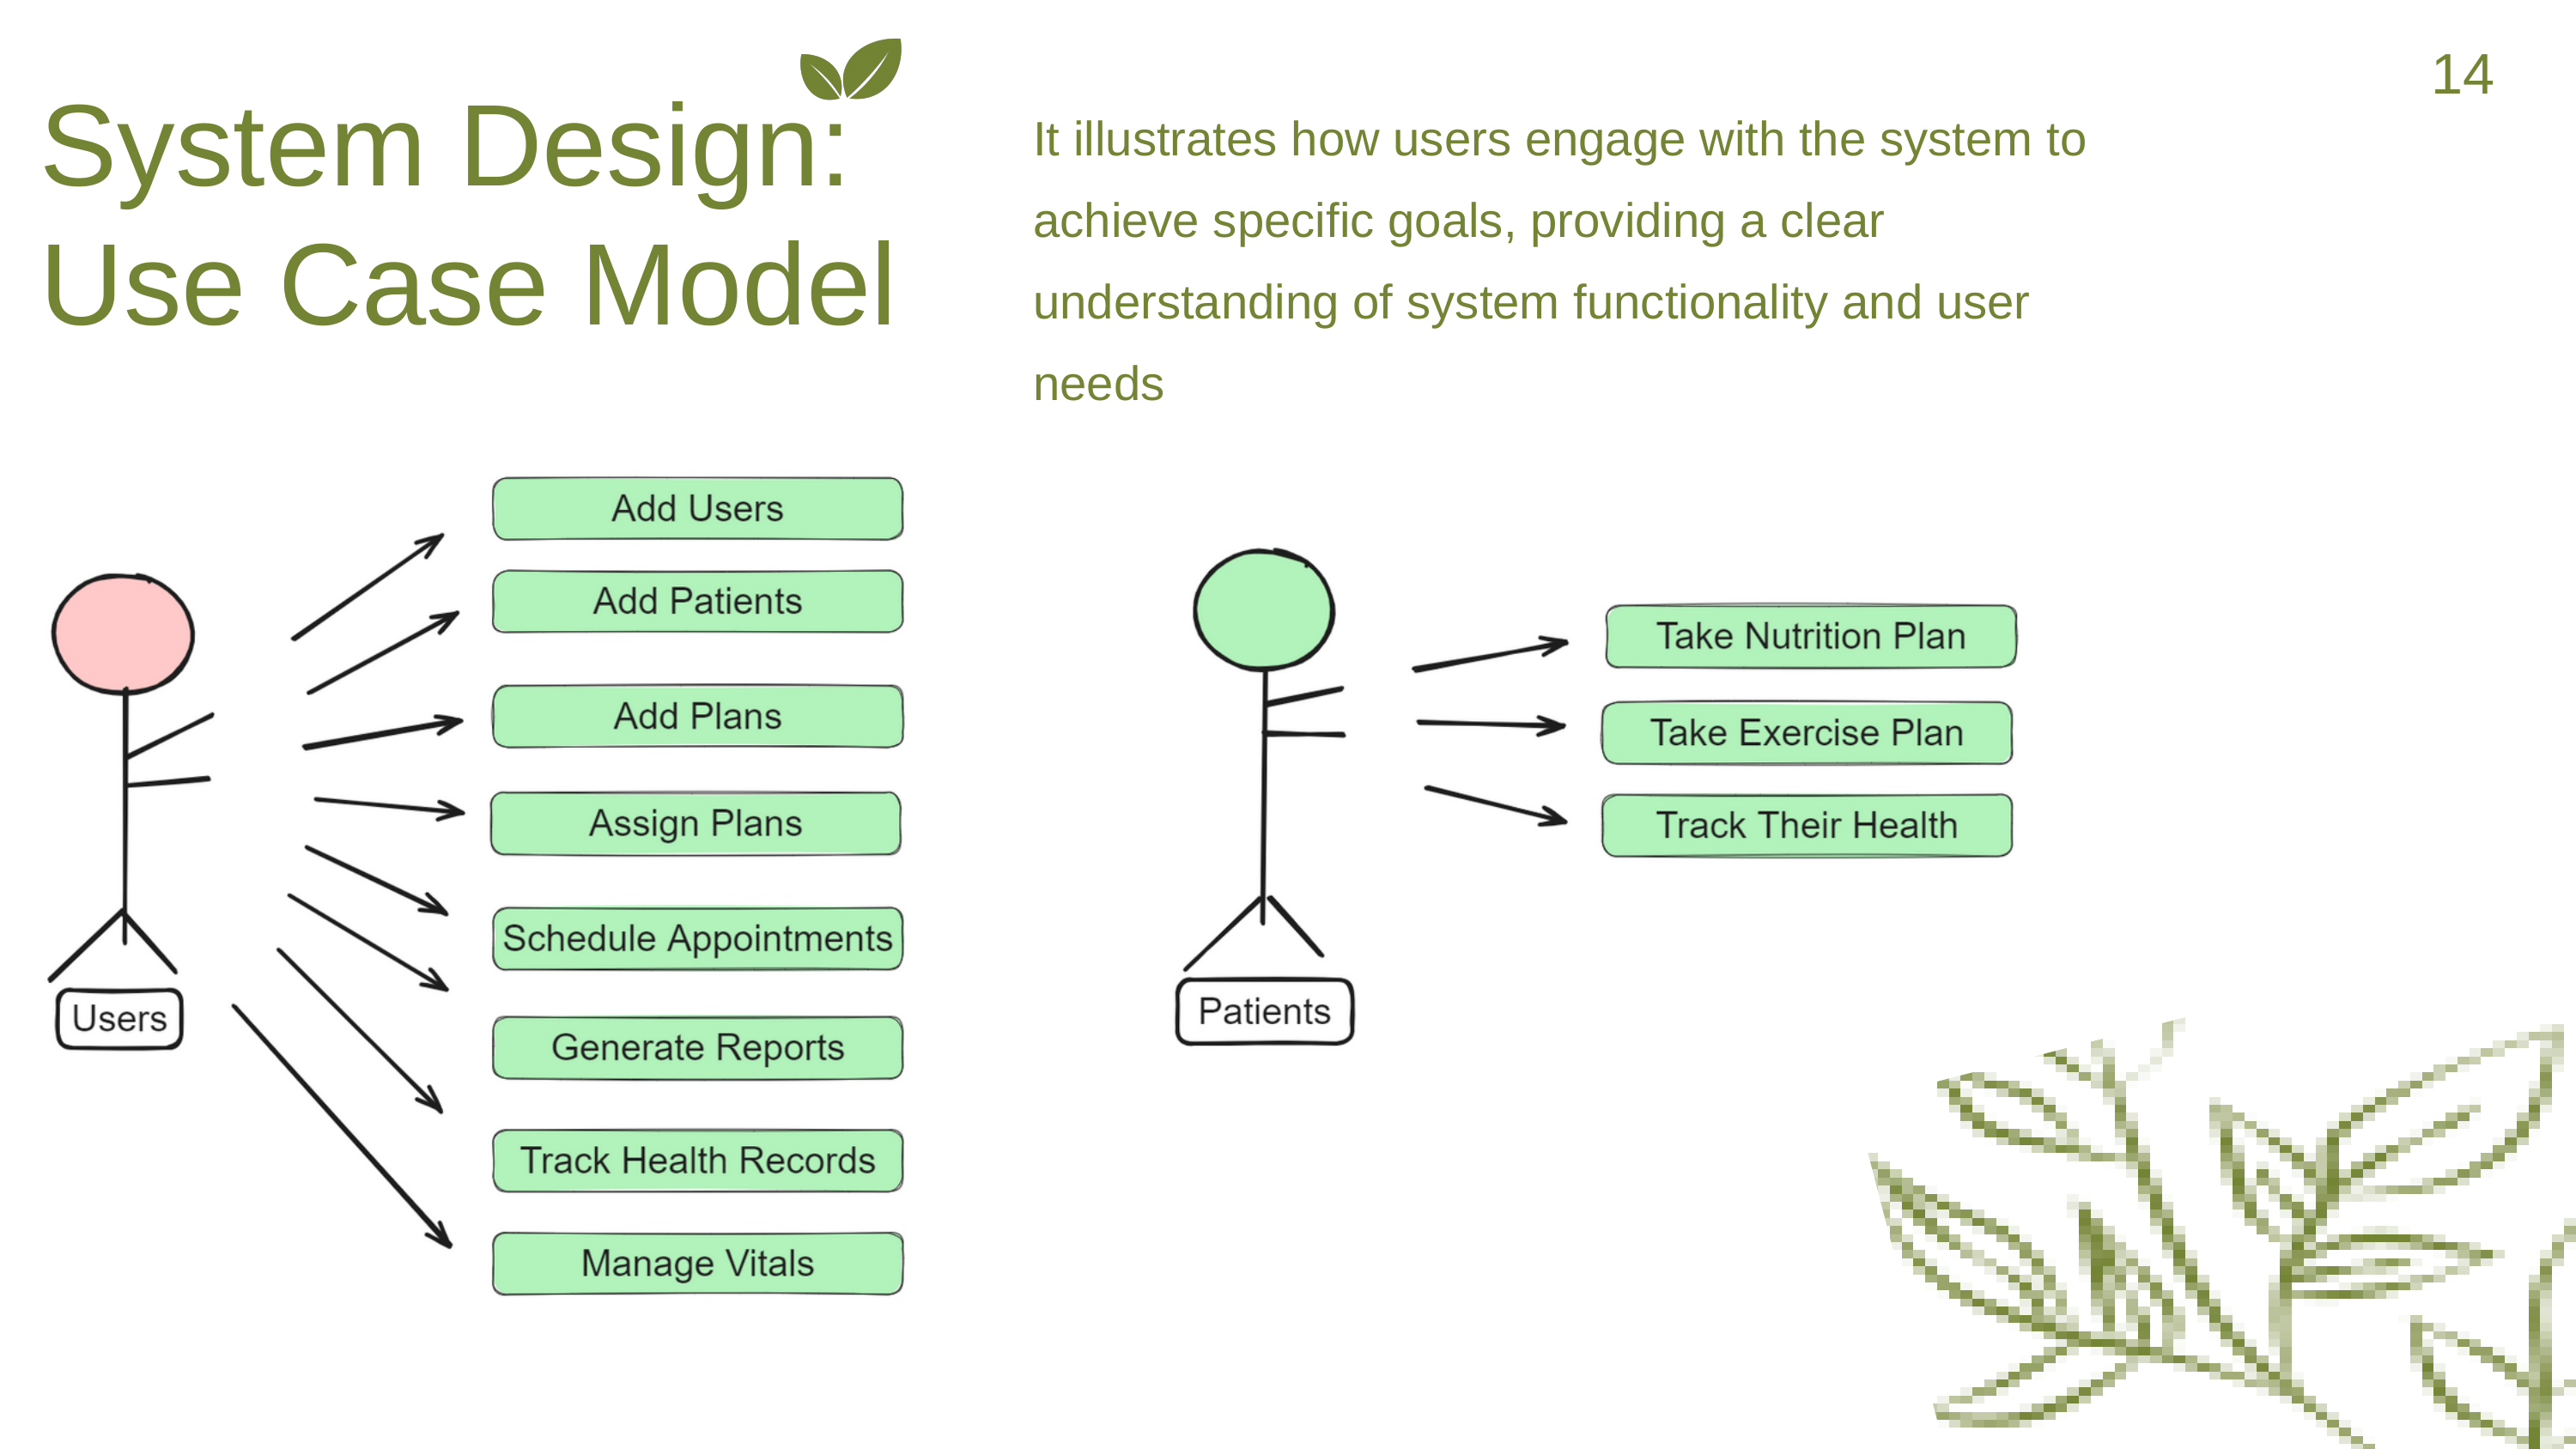

14

System Design: Use Case Model
It illustrates how users engage with the system to achieve specific goals, providing a clear understanding of system functionality and user needs